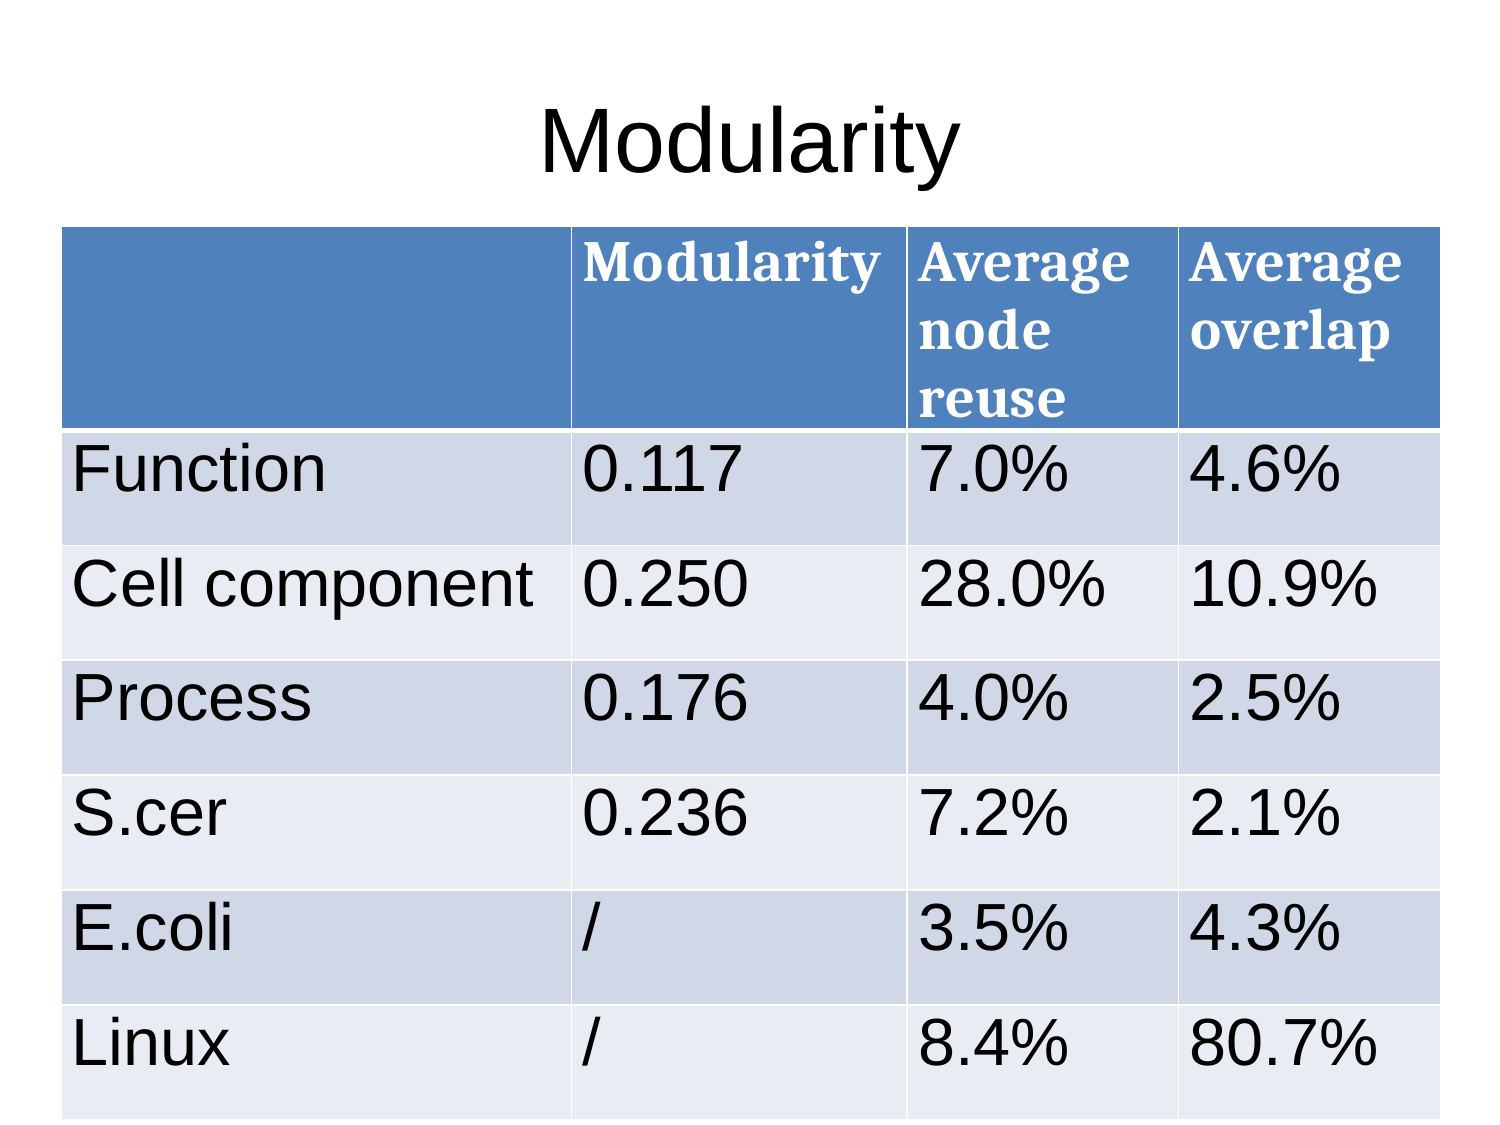

# Modularity
|  | Modularity | Averagenode reuse | Average overlap |
| --- | --- | --- | --- |
| Function | 0.117 | 7.0% | 4.6% |
| Cell component | 0.250 | 28.0% | 10.9% |
| Process | 0.176 | 4.0% | 2.5% |
| S.cer | 0.236 | 7.2% | 2.1% |
| E.coli | / | 3.5% | 4.3% |
| Linux | / | 8.4% | 80.7% |